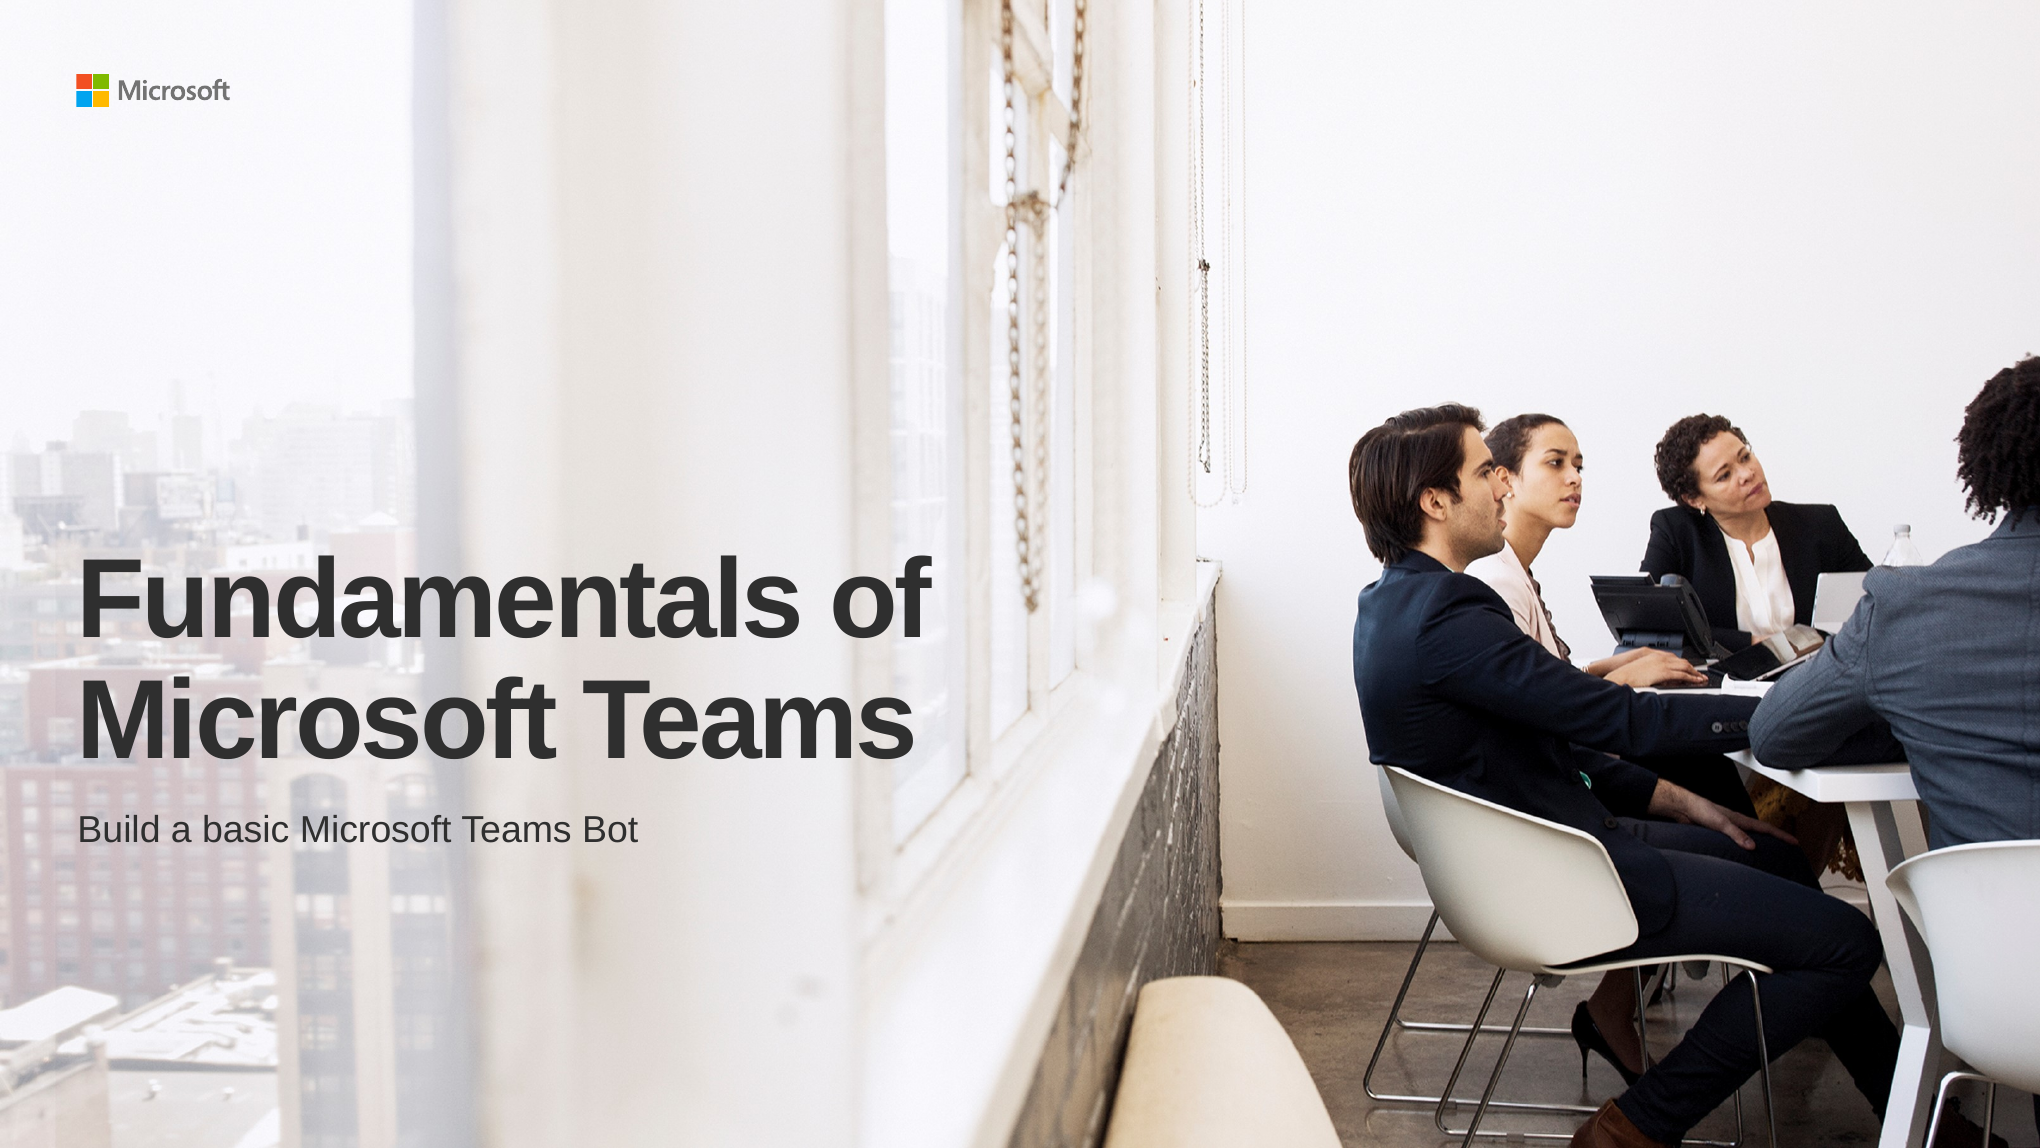

# Fundamentals of Microsoft Teams
Build a basic Microsoft Teams Bot